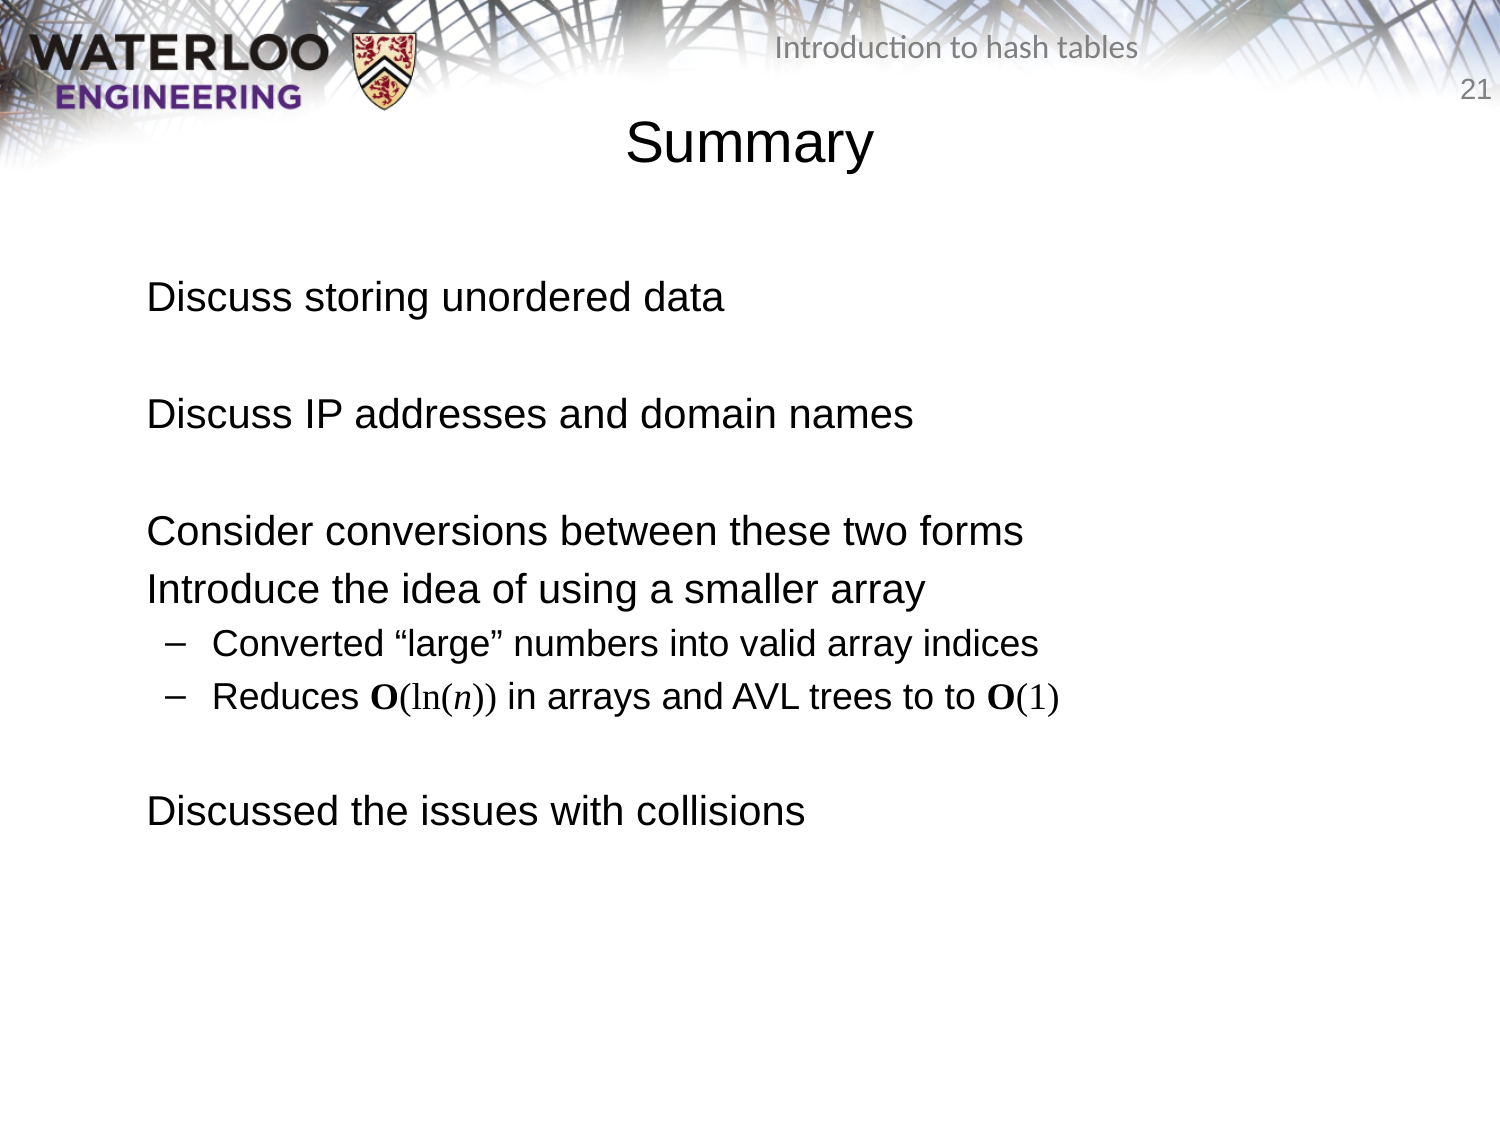

# Summary
	Discuss storing unordered data

	Discuss IP addresses and domain names

	Consider conversions between these two forms
	Introduce the idea of using a smaller array
Converted “large” numbers into valid array indices
Reduces O(ln(n)) in arrays and AVL trees to to O(1)

	Discussed the issues with collisions